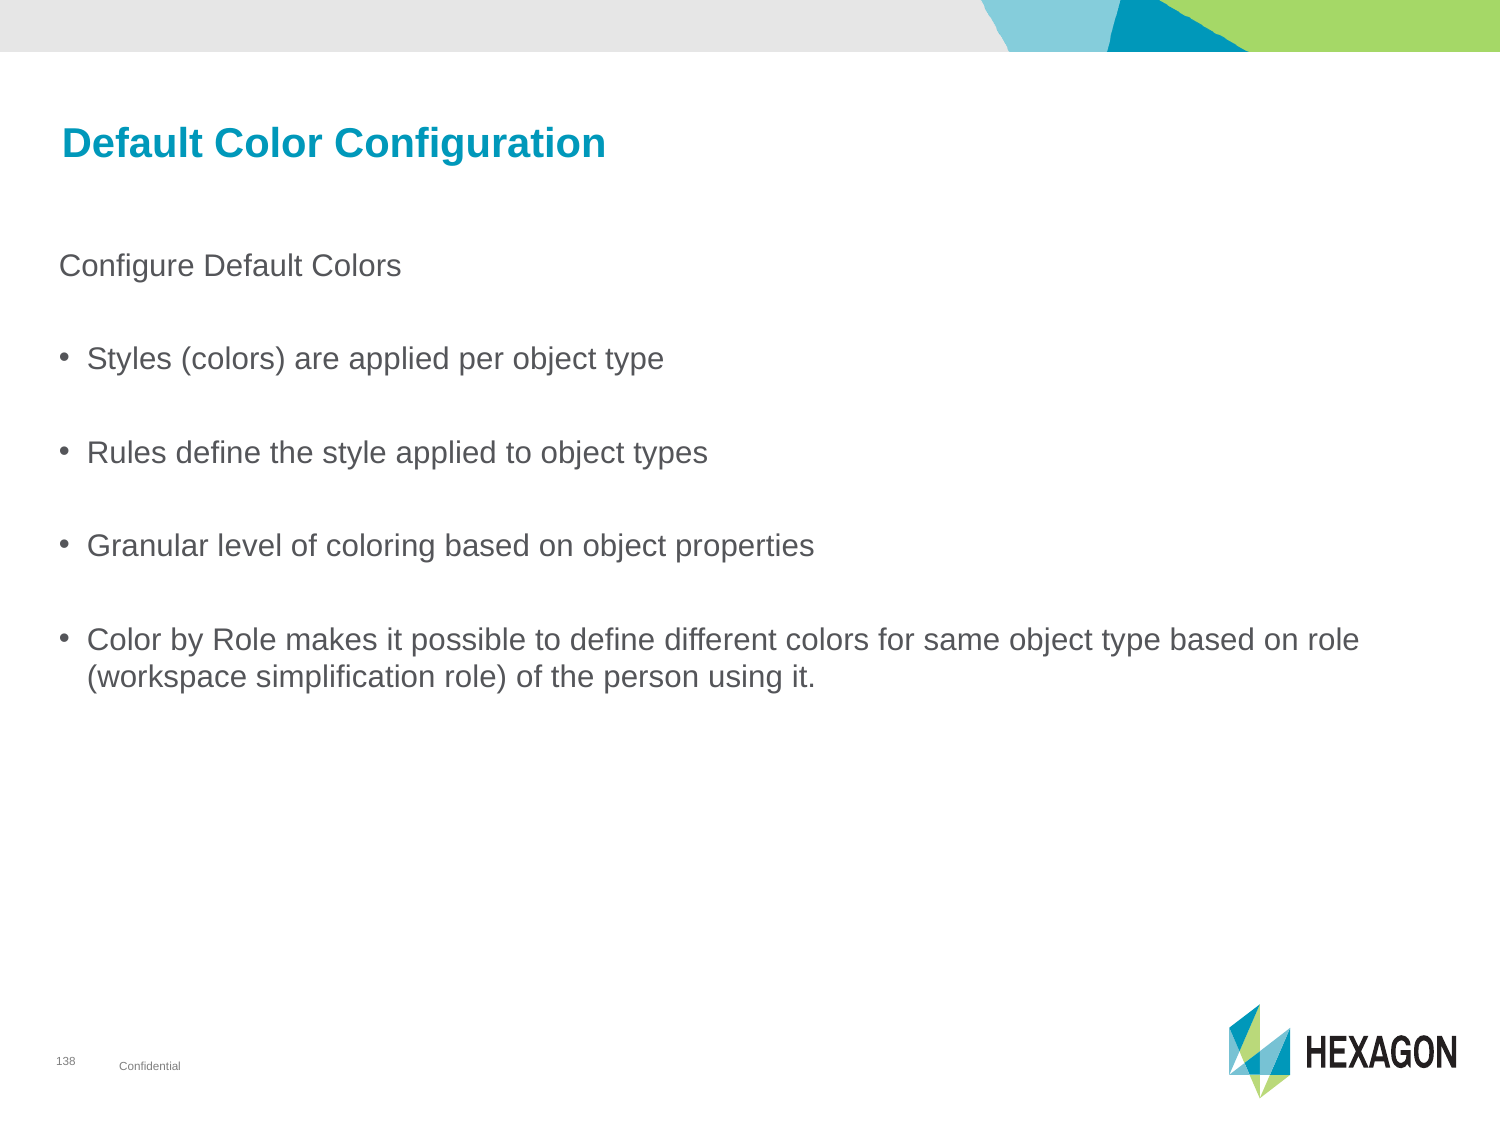

# Default Color Configuration
Configure Default Colors

Styles (colors) are applied per object type

Rules define the style applied to object types

Granular level of coloring based on object properties

Color by Role makes it possible to define different colors for same object type based on role (workspace simplification role) of the person using it.